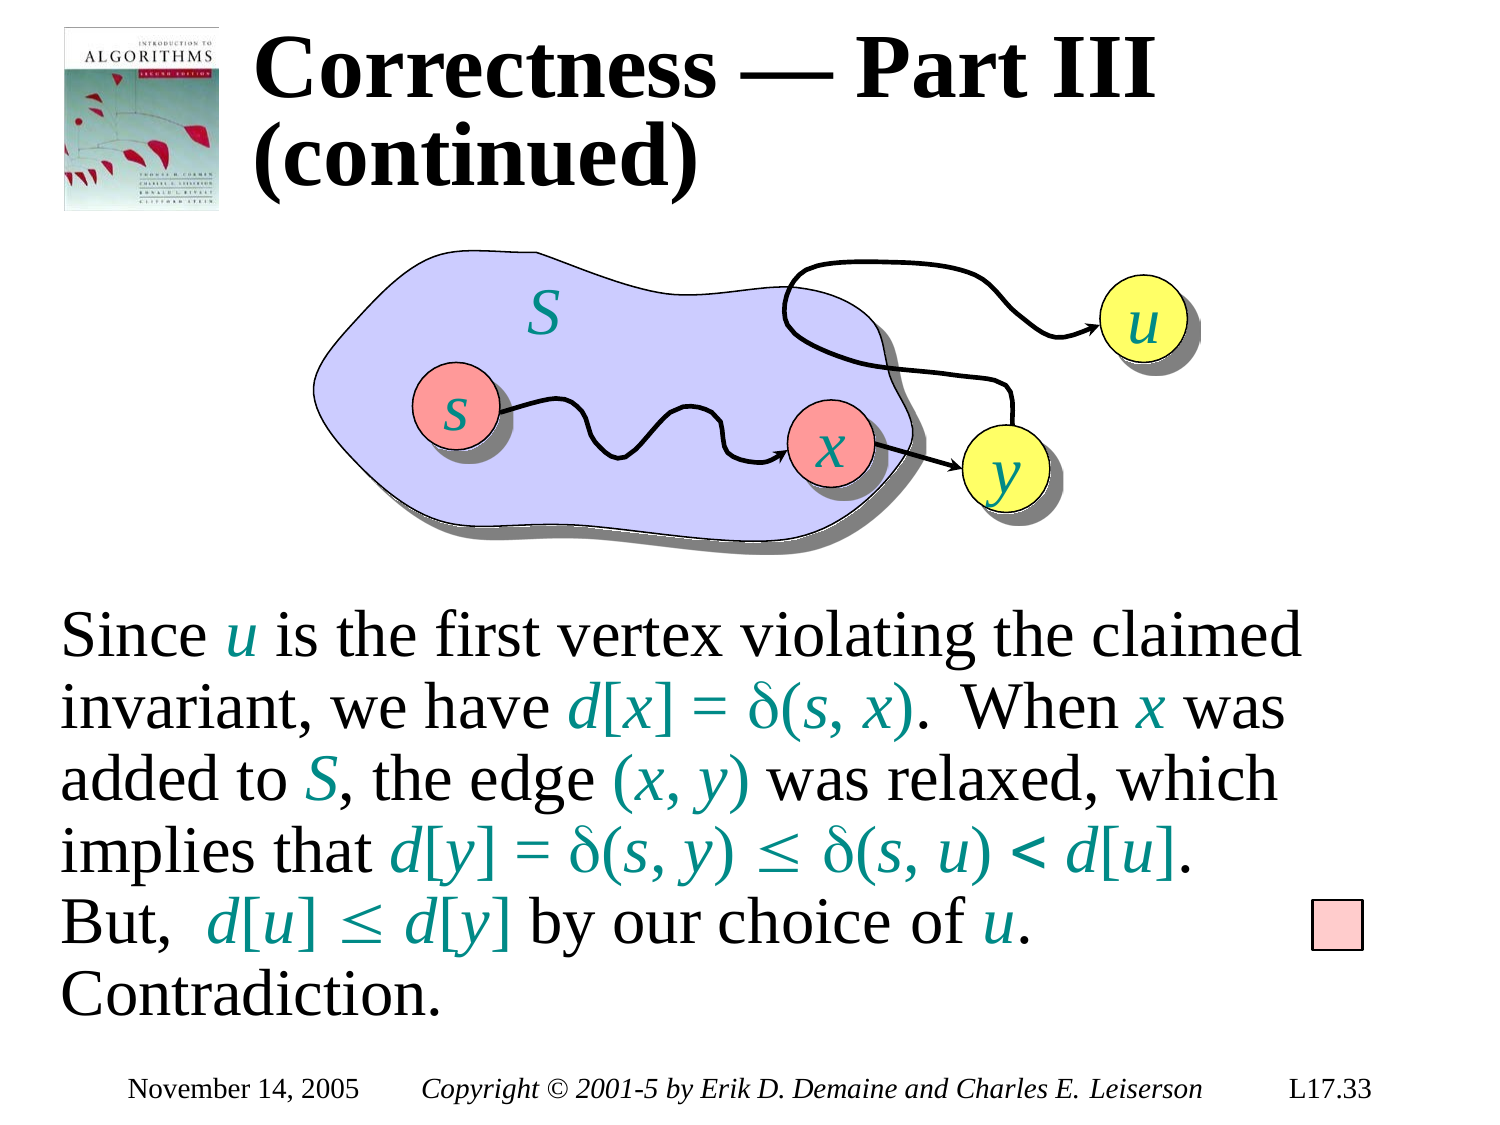

# Correctness — Part III  (continued)

S

u
s

x

y
Since u is the first vertex violating the claimed  invariant, we have d[x] = δ(s, x).	When x was  added to S, the edge (x, y) was relaxed, which  implies that d[y] = δ(s, y) ≤ δ(s, u) < d[u].	But,  d[u] ≤ d[y] by our choice of u.	Contradiction.

November 14, 2005
Copyright © 2001-5 by Erik D. Demaine and Charles E. Leiserson
L17.33